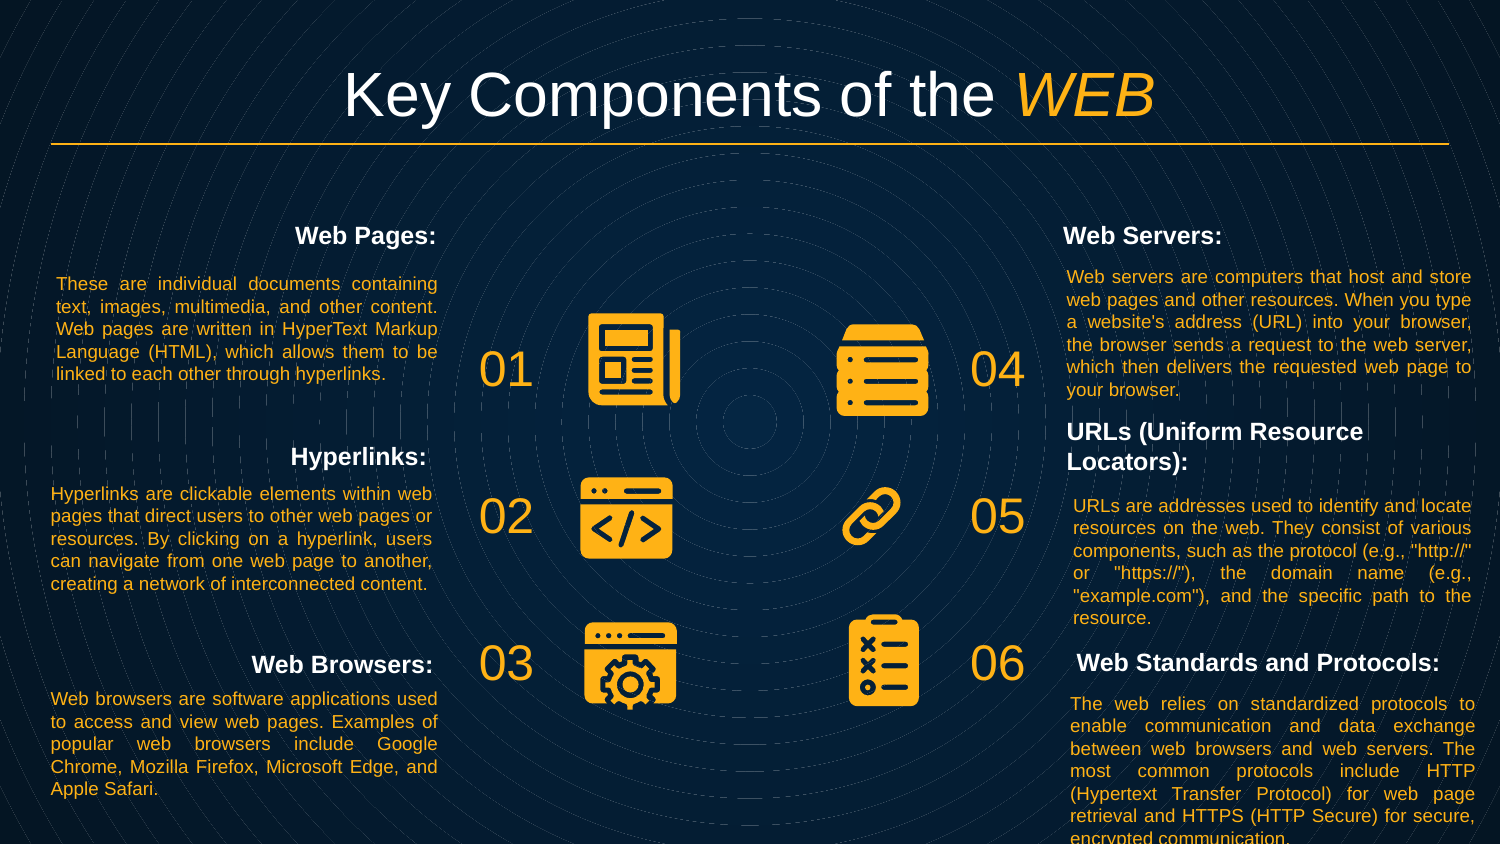

# Key Components of the WEB
Web Pages:
Web Servers:
Web servers are computers that host and store web pages and other resources. When you type a website's address (URL) into your browser, the browser sends a request to the web server, which then delivers the requested web page to your browser.
These are individual documents containing text, images, multimedia, and other content. Web pages are written in HyperText Markup Language (HTML), which allows them to be linked to each other through hyperlinks.

01
04

Hyperlinks:
02
05
URLs (Uniform Resource Locators):
Hyperlinks are clickable elements within web pages that direct users to other web pages or resources. By clicking on a hyperlink, users can navigate from one web page to another, creating a network of interconnected content.

URLs are addresses used to identify and locate resources on the web. They consist of various components, such as the protocol (e.g., "http://" or "https://"), the domain name (e.g., "example.com"), and the specific path to the resource.

03
06

Web Browsers:
Web Standards and Protocols:
Web browsers are software applications used to access and view web pages. Examples of popular web browsers include Google Chrome, Mozilla Firefox, Microsoft Edge, and Apple Safari.
The web relies on standardized protocols to enable communication and data exchange between web browsers and web servers. The most common protocols include HTTP (Hypertext Transfer Protocol) for web page retrieval and HTTPS (HTTP Secure) for secure, encrypted communication.